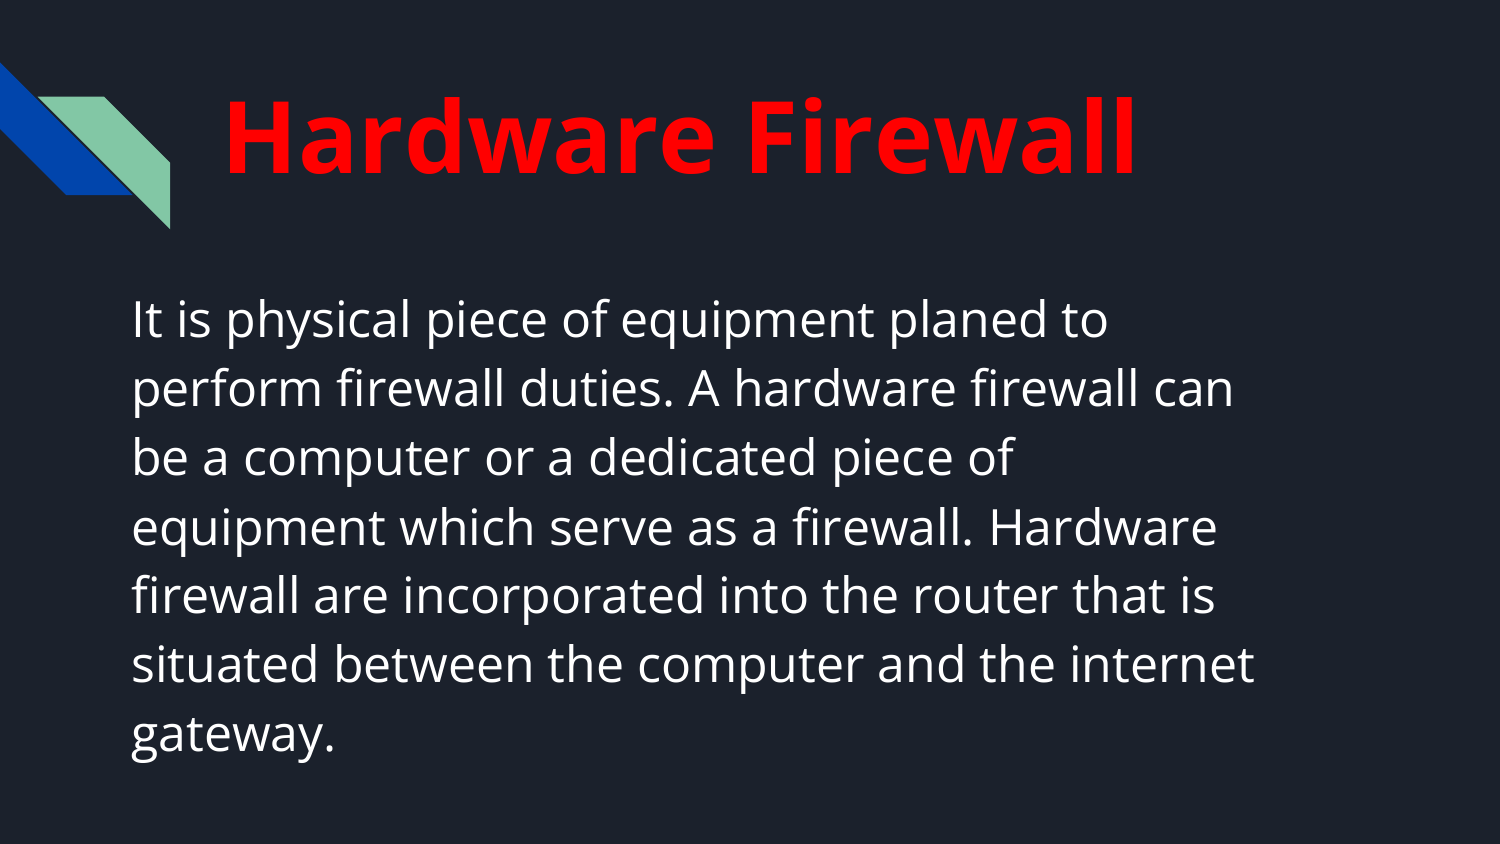

# Hardware Firewall
It is physical piece of equipment planed to perform firewall duties. A hardware firewall can be a computer or a dedicated piece of equipment which serve as a firewall. Hardware firewall are incorporated into the router that is situated between the computer and the internet gateway.